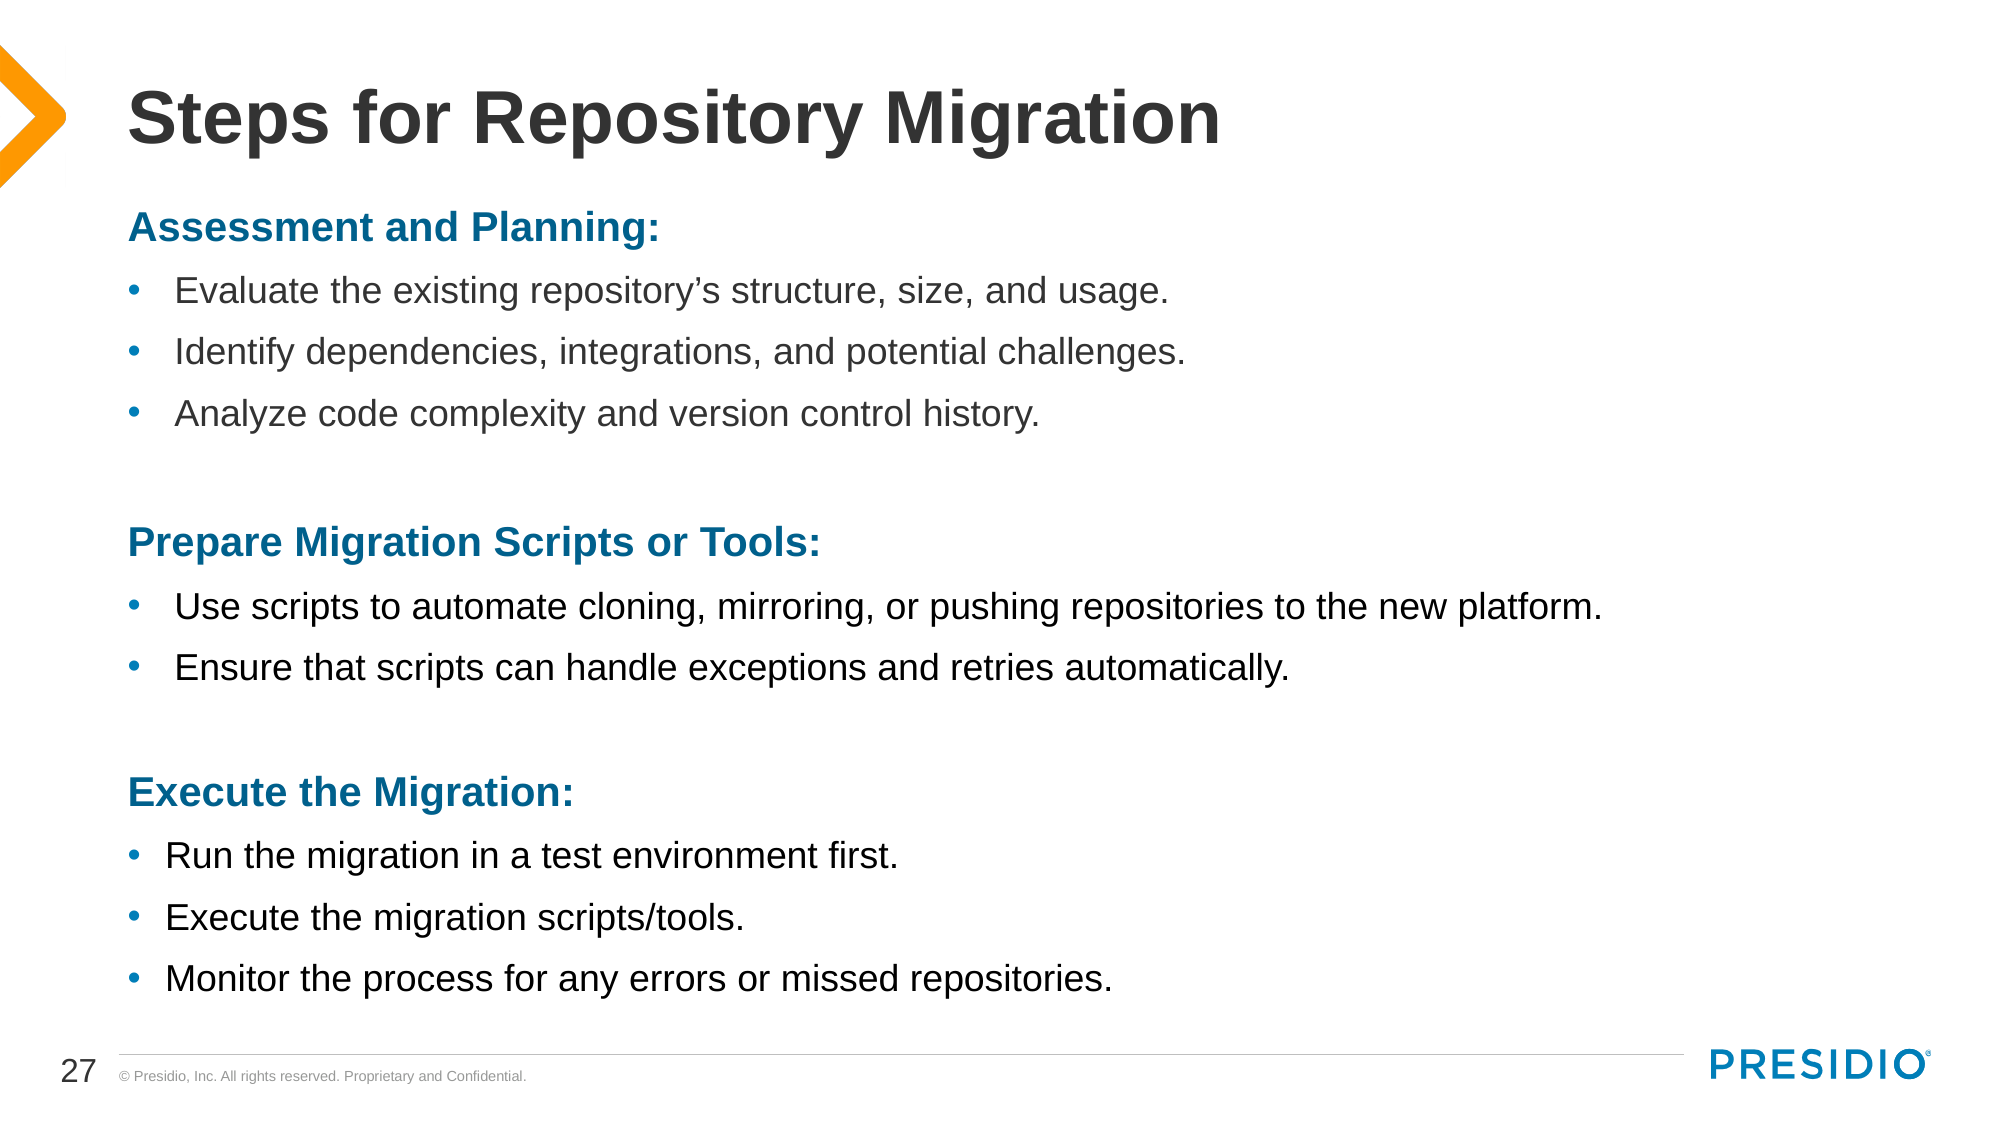

# Steps for Repository Migration
Assessment and Planning:
Evaluate the existing repository’s structure, size, and usage.
Identify dependencies, integrations, and potential challenges.
Analyze code complexity and version control history.

Prepare Migration Scripts or Tools:
Use scripts to automate cloning, mirroring, or pushing repositories to the new platform.
Ensure that scripts can handle exceptions and retries automatically.

Execute the Migration:
Run the migration in a test environment first.
Execute the migration scripts/tools.
Monitor the process for any errors or missed repositories.

27